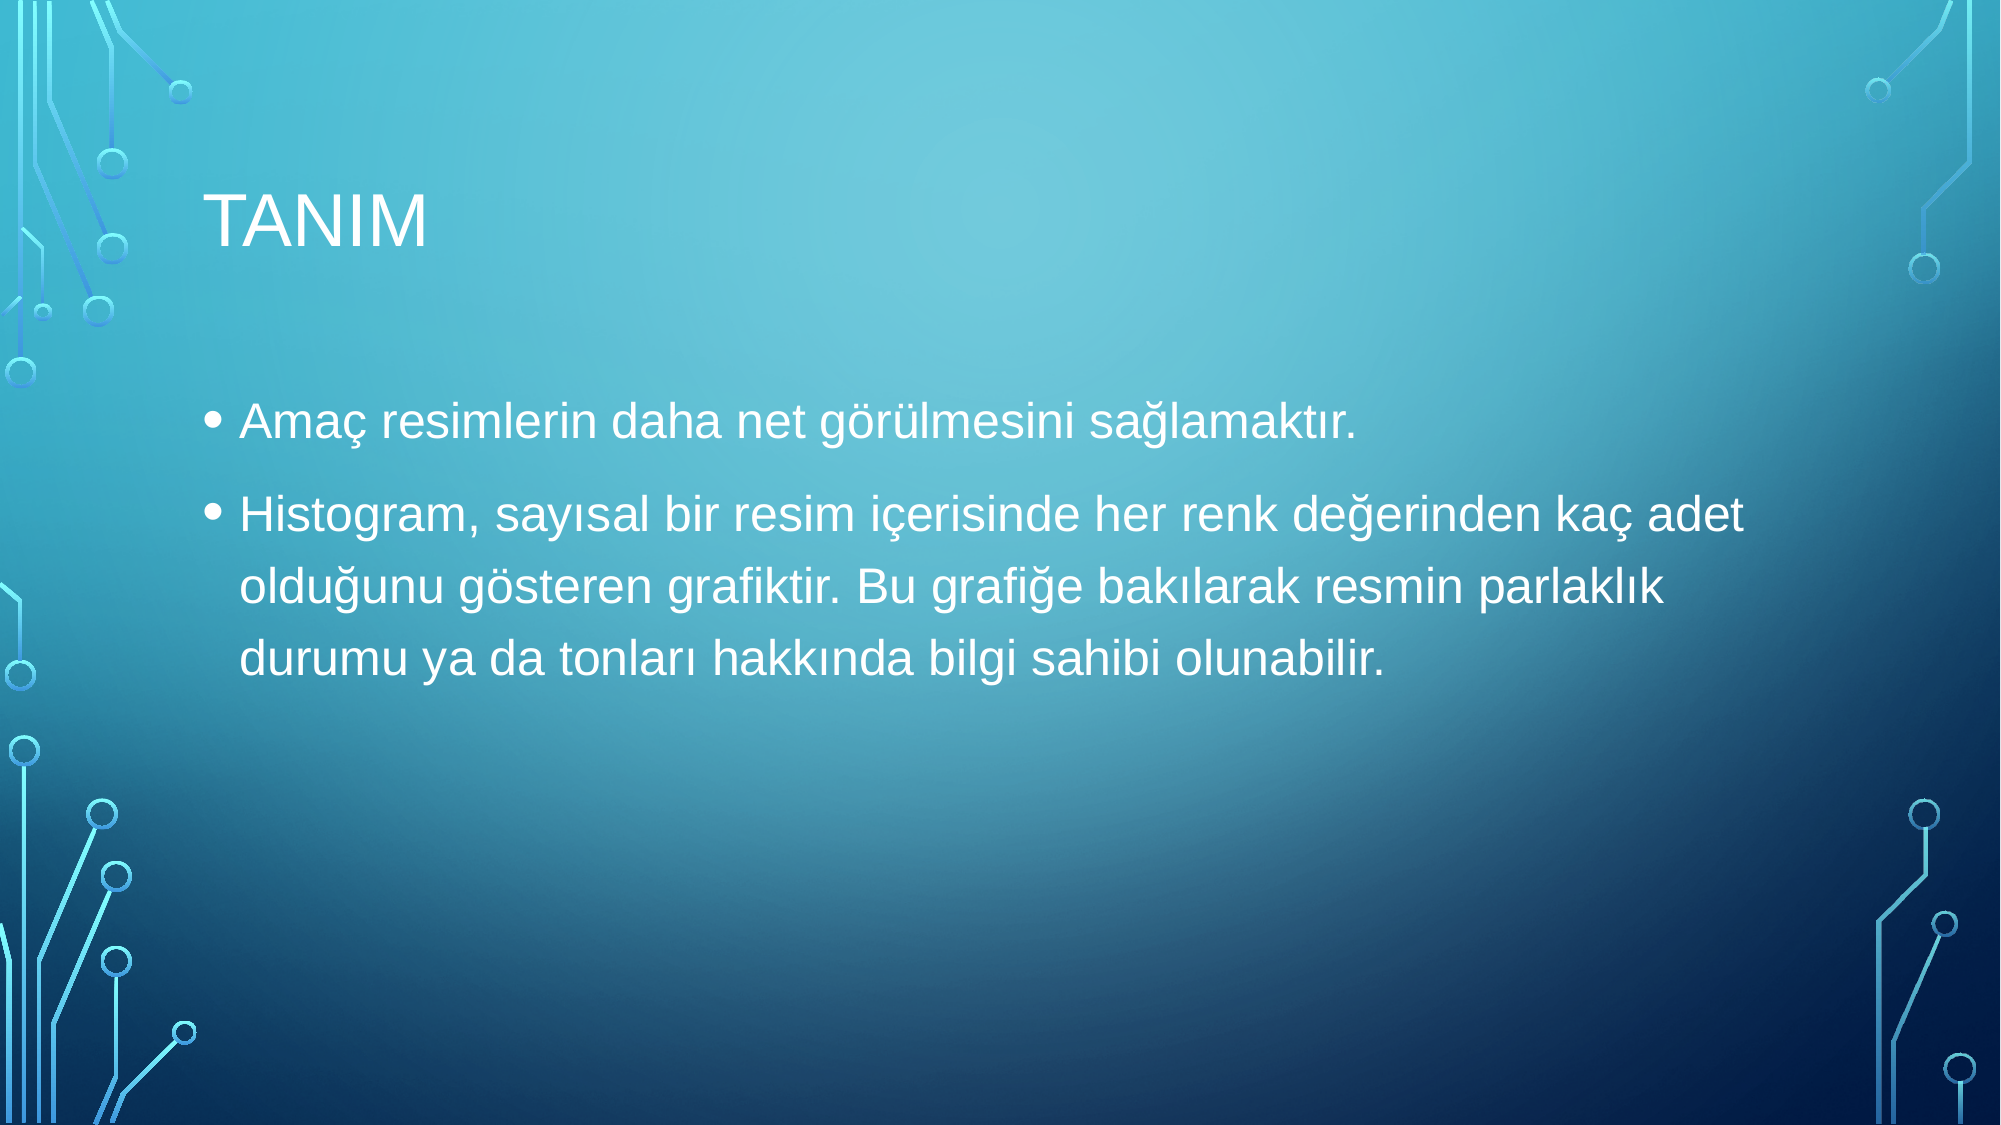

# Tanım
Amaç resimlerin daha net görülmesini sağlamaktır.
Histogram, sayısal bir resim içerisinde her renk değerinden kaç adet olduğunu gösteren grafiktir. Bu grafiğe bakılarak resmin parlaklık durumu ya da tonları hakkında bilgi sahibi olunabilir.